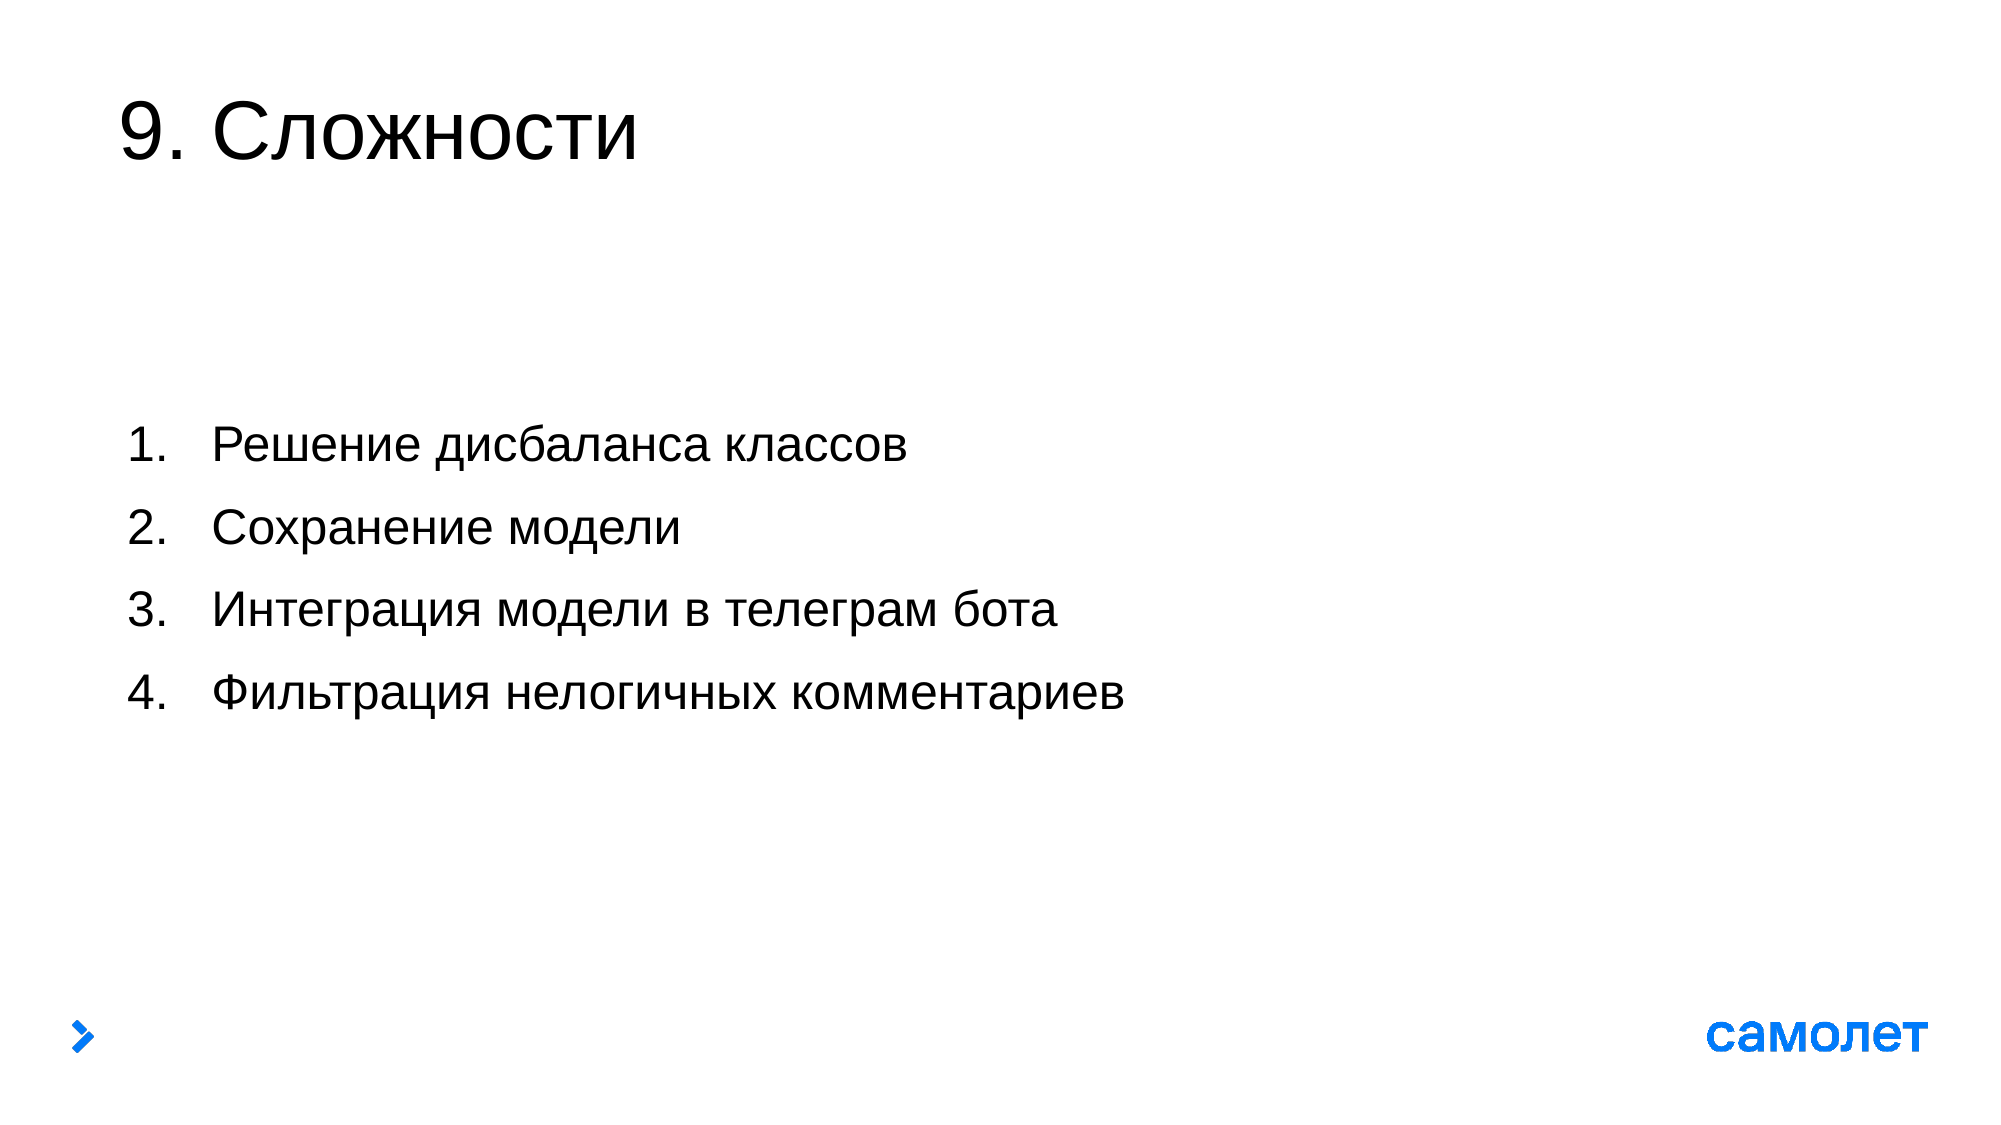

# 9. Сложности
Решение дисбаланса классов
Сохранение модели
Интеграция модели в телеграм бота
Фильтрация нелогичных комментариев